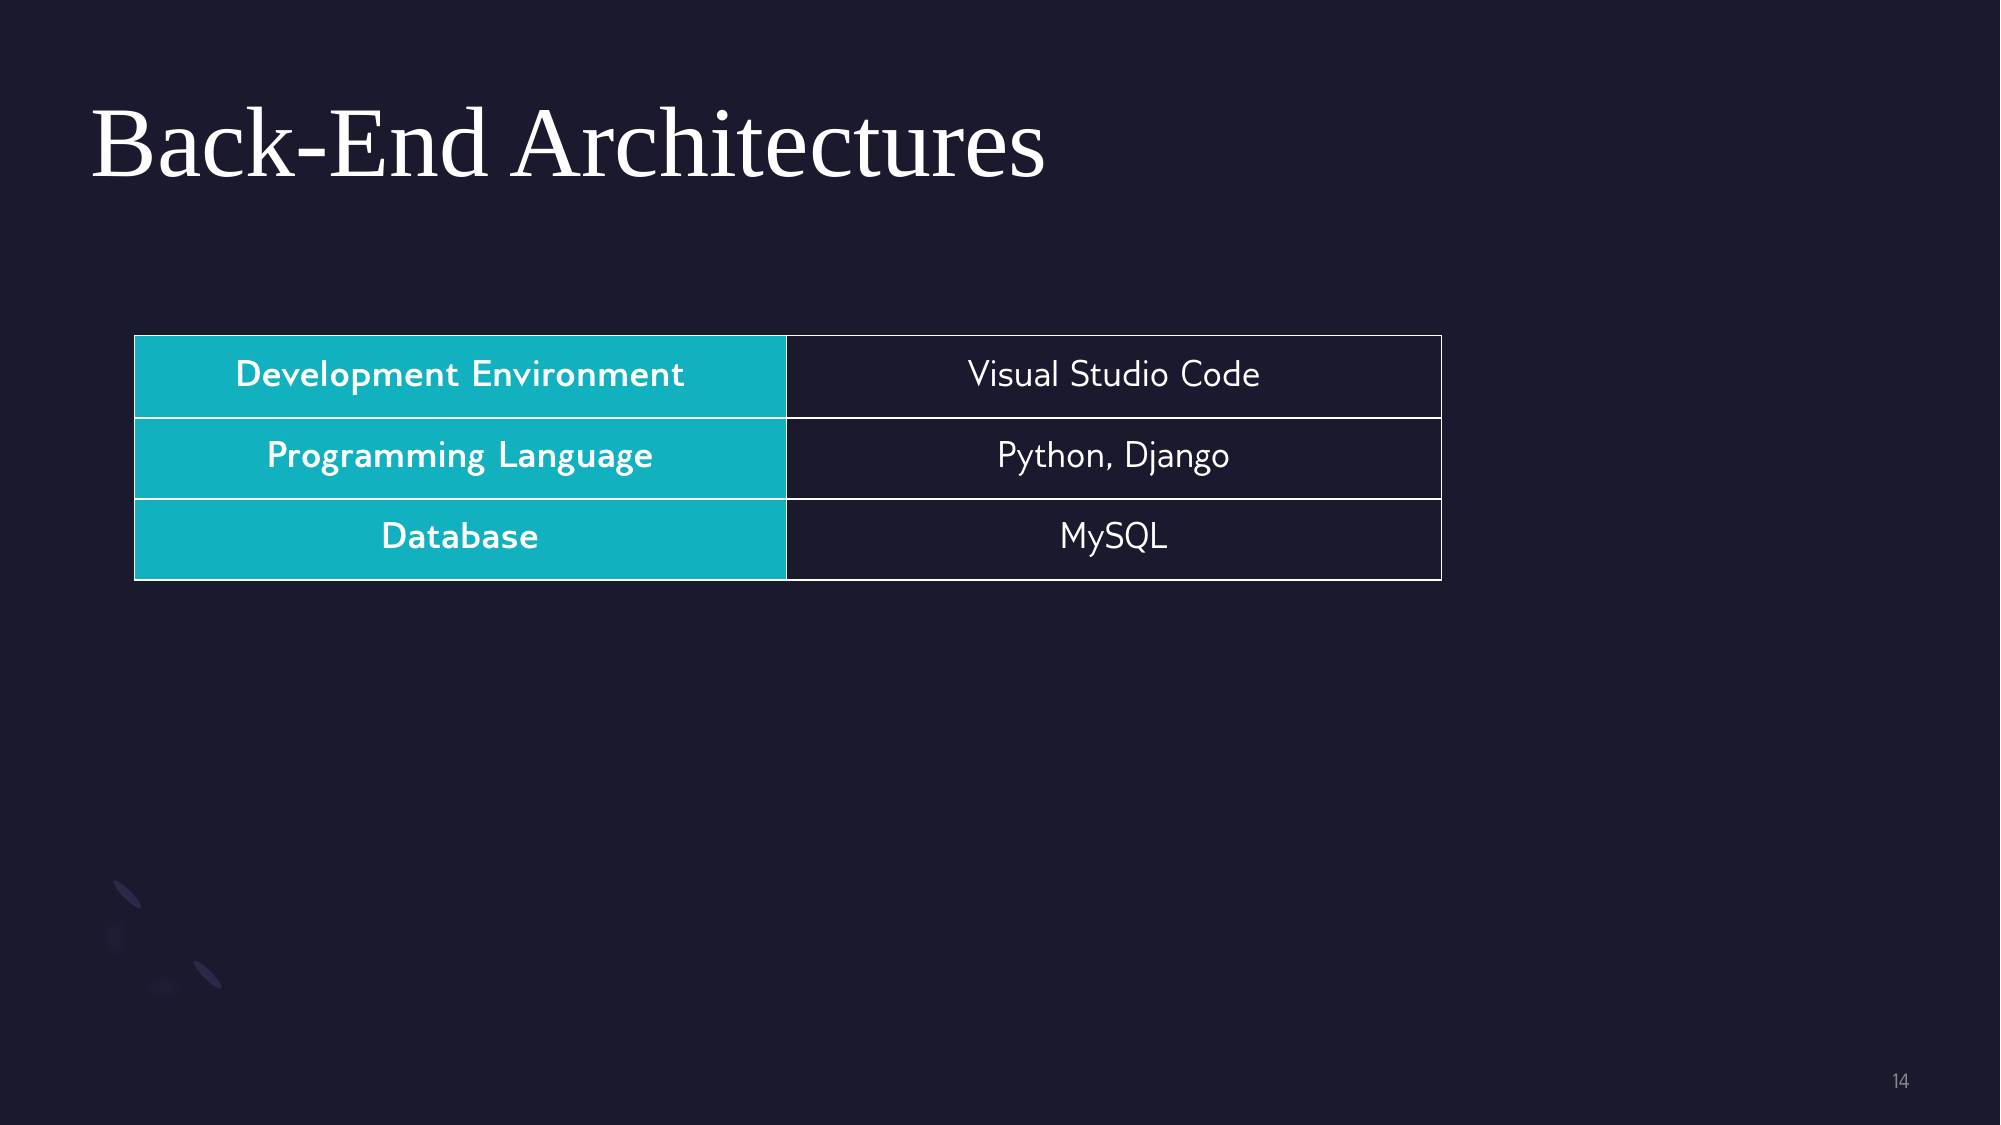

# Back-End Architectures
| Development Environment | Visual Studio Code |
| --- | --- |
| Programming Language | Python, Django |
| Database | MySQL |
14